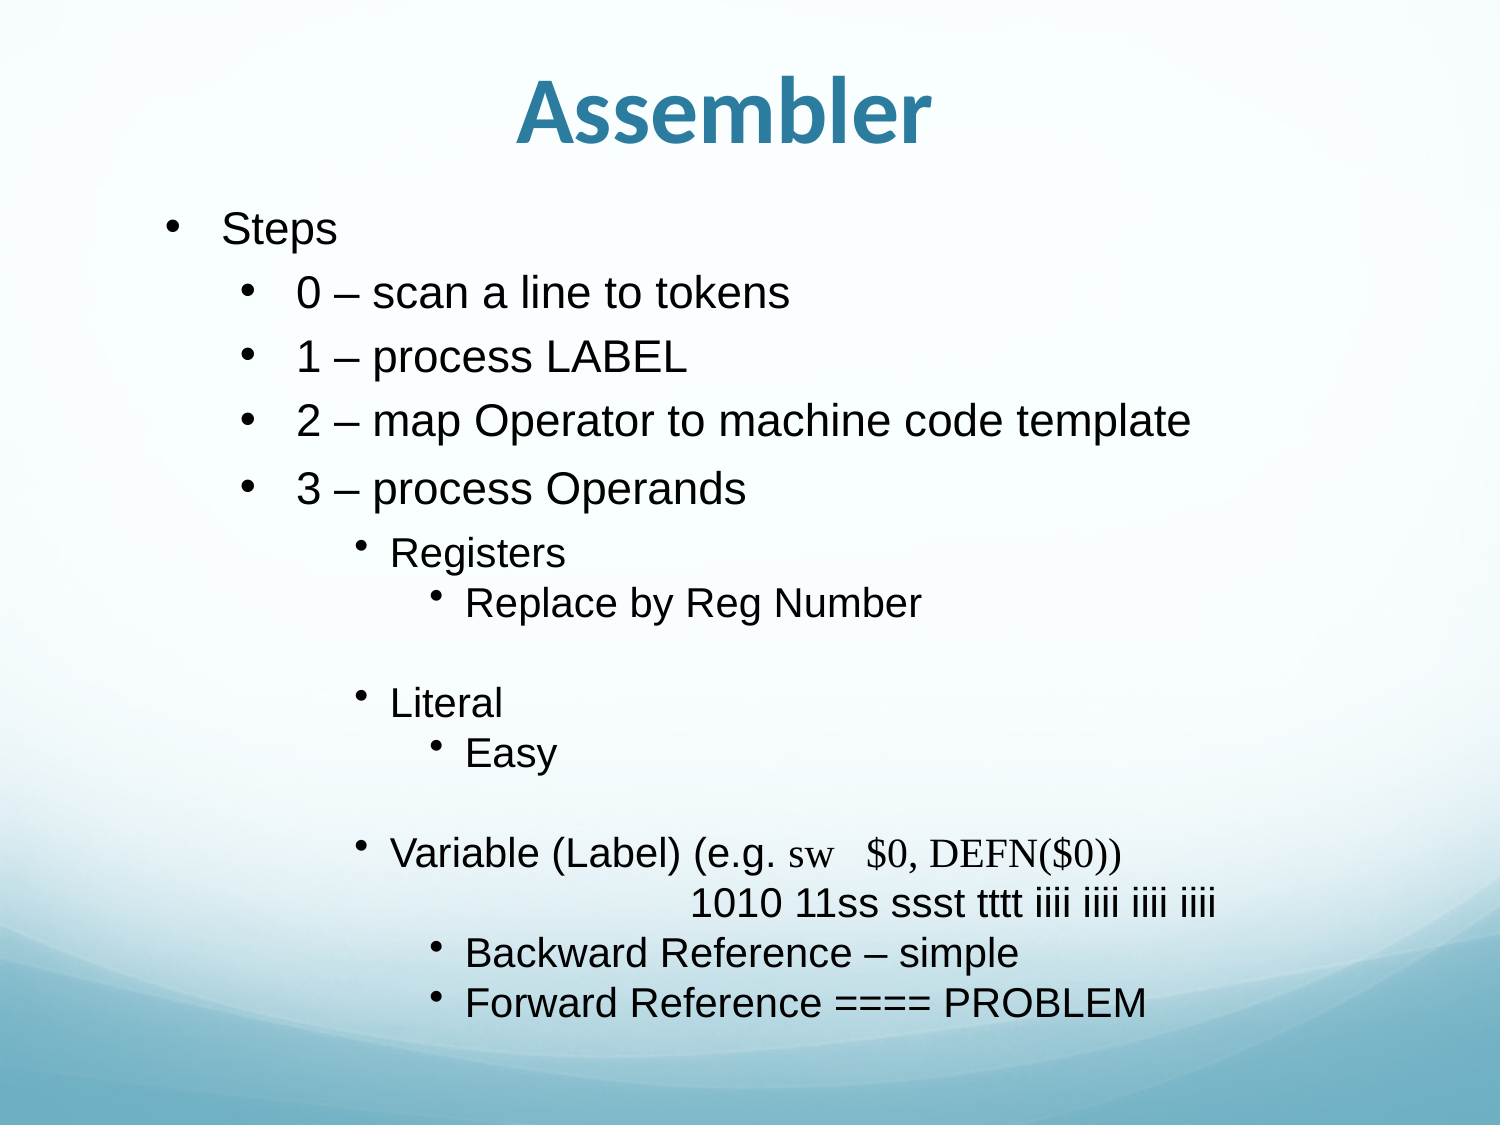

Assembler
Steps
0 – scan a line to tokens
1 – process LABEL
2 – map Operator to machine code template
3 – process Operands
Registers
Replace by Reg Number

Literal
Easy

Variable (Label) (e.g. sw   $0, DEFN($0))
1010 11ss ssst tttt iiii iiii iiii iiii
Backward Reference – simple
Forward Reference ==== PROBLEM